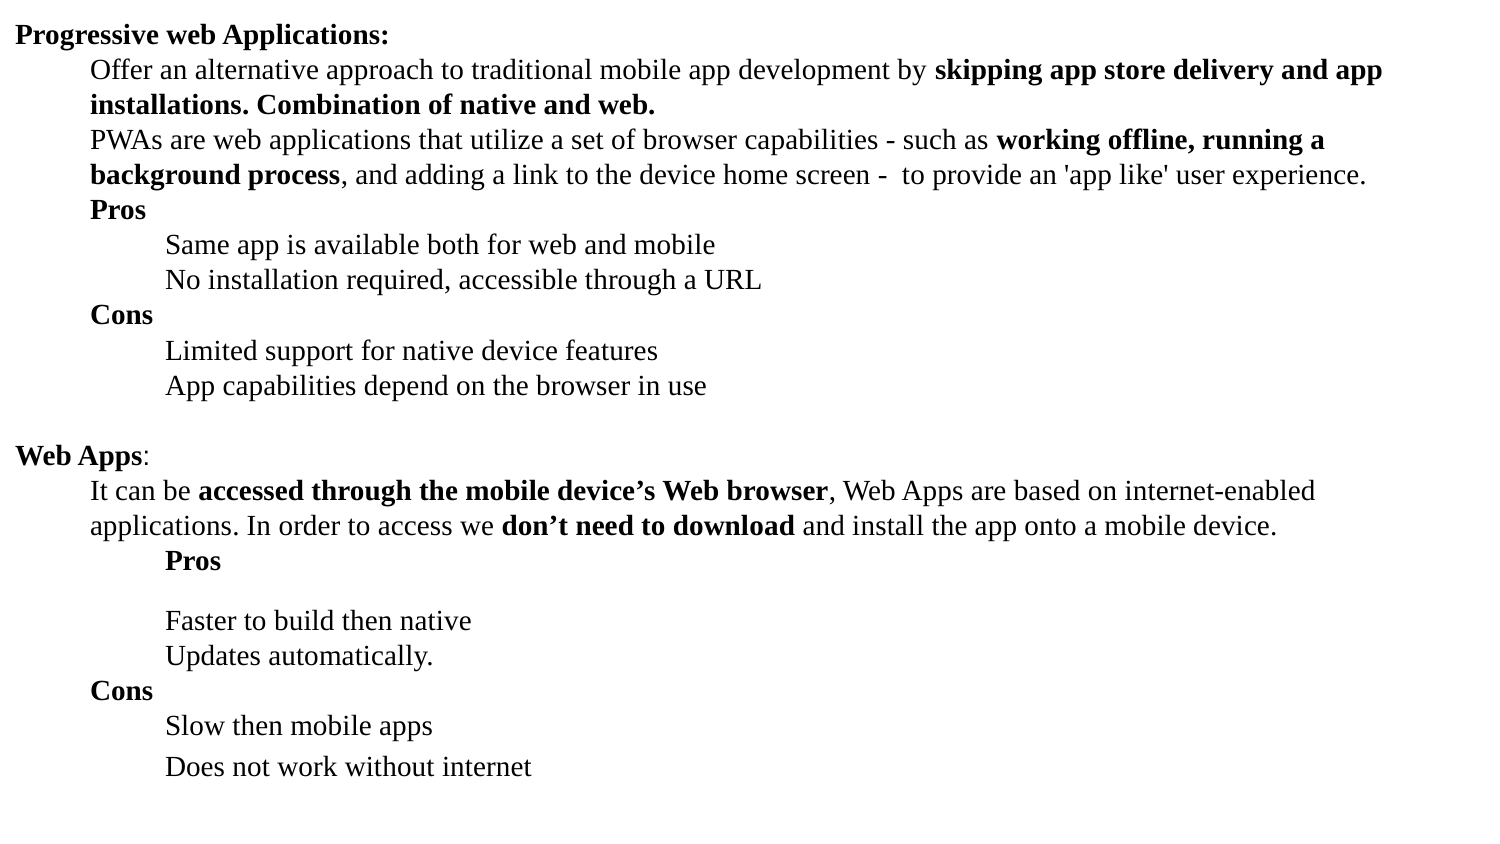

Progressive web Applications:
Offer an alternative approach to traditional mobile app development by skipping app store delivery and app installations. Combination of native and web.
PWAs are web applications that utilize a set of browser capabilities - such as working offline, running a background process, and adding a link to the device home screen -  to provide an 'app like' user experience.
Pros
Same app is available both for web and mobile
No installation required, accessible through a URL
Cons
Limited support for native device features
App capabilities depend on the browser in use

Web Apps:
It can be accessed through the mobile device’s Web browser, Web Apps are based on internet-enabled applications. In order to access we don’t need to download and install the app onto a mobile device.
	Pros
Faster to build then native
Updates automatically.
Cons
Slow then mobile apps
Does not work without internet